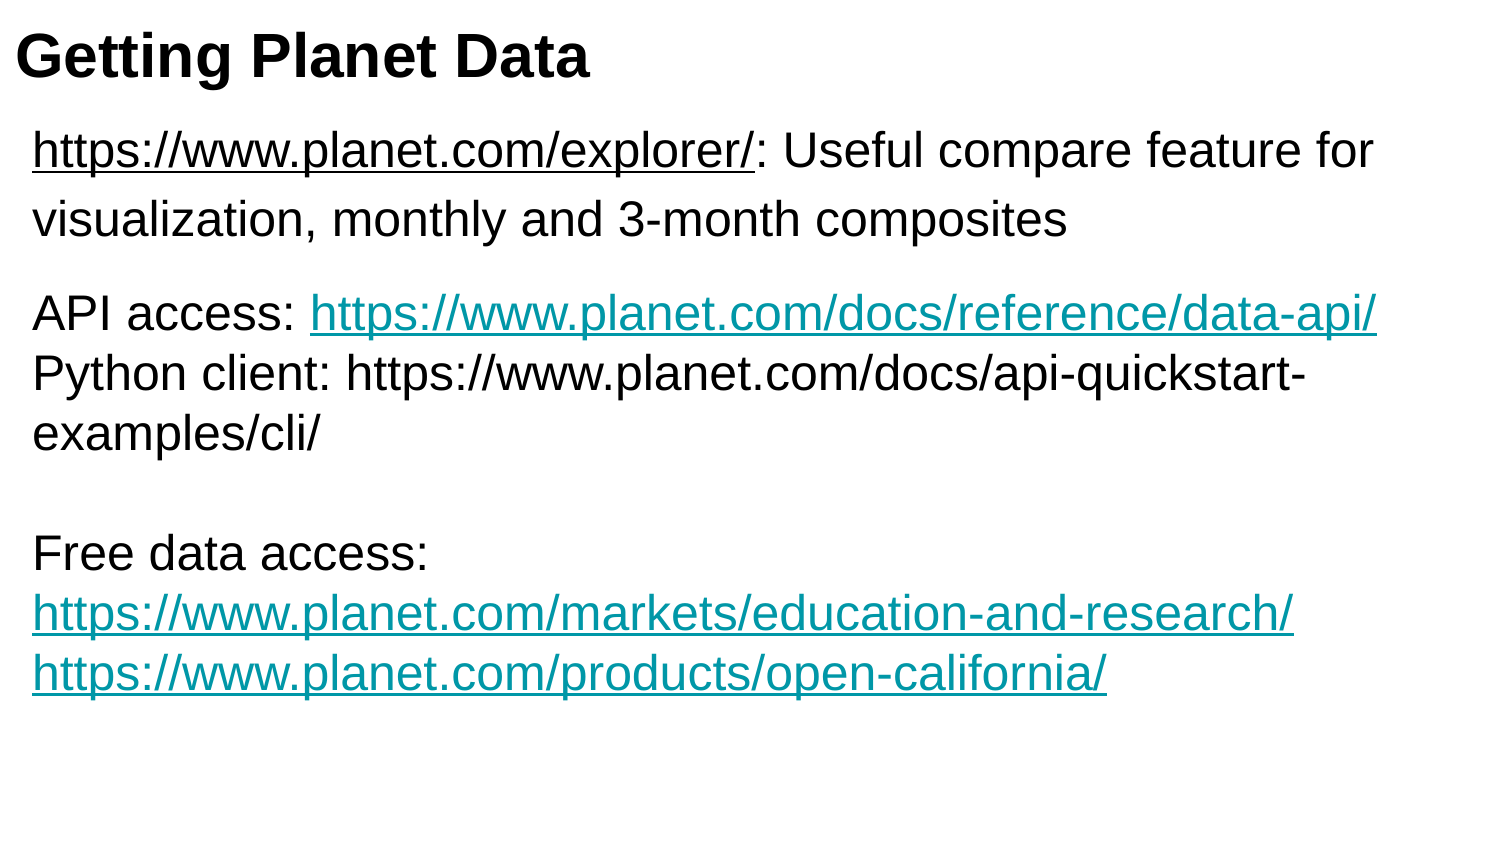

# Getting Planet Data
https://www.planet.com/explorer/: Useful compare feature for visualization, monthly and 3-month composites
API access: https://www.planet.com/docs/reference/data-api/
Python client: https://www.planet.com/docs/api-quickstart-examples/cli/

Free data access:
https://www.planet.com/markets/education-and-research/
https://www.planet.com/products/open-california/